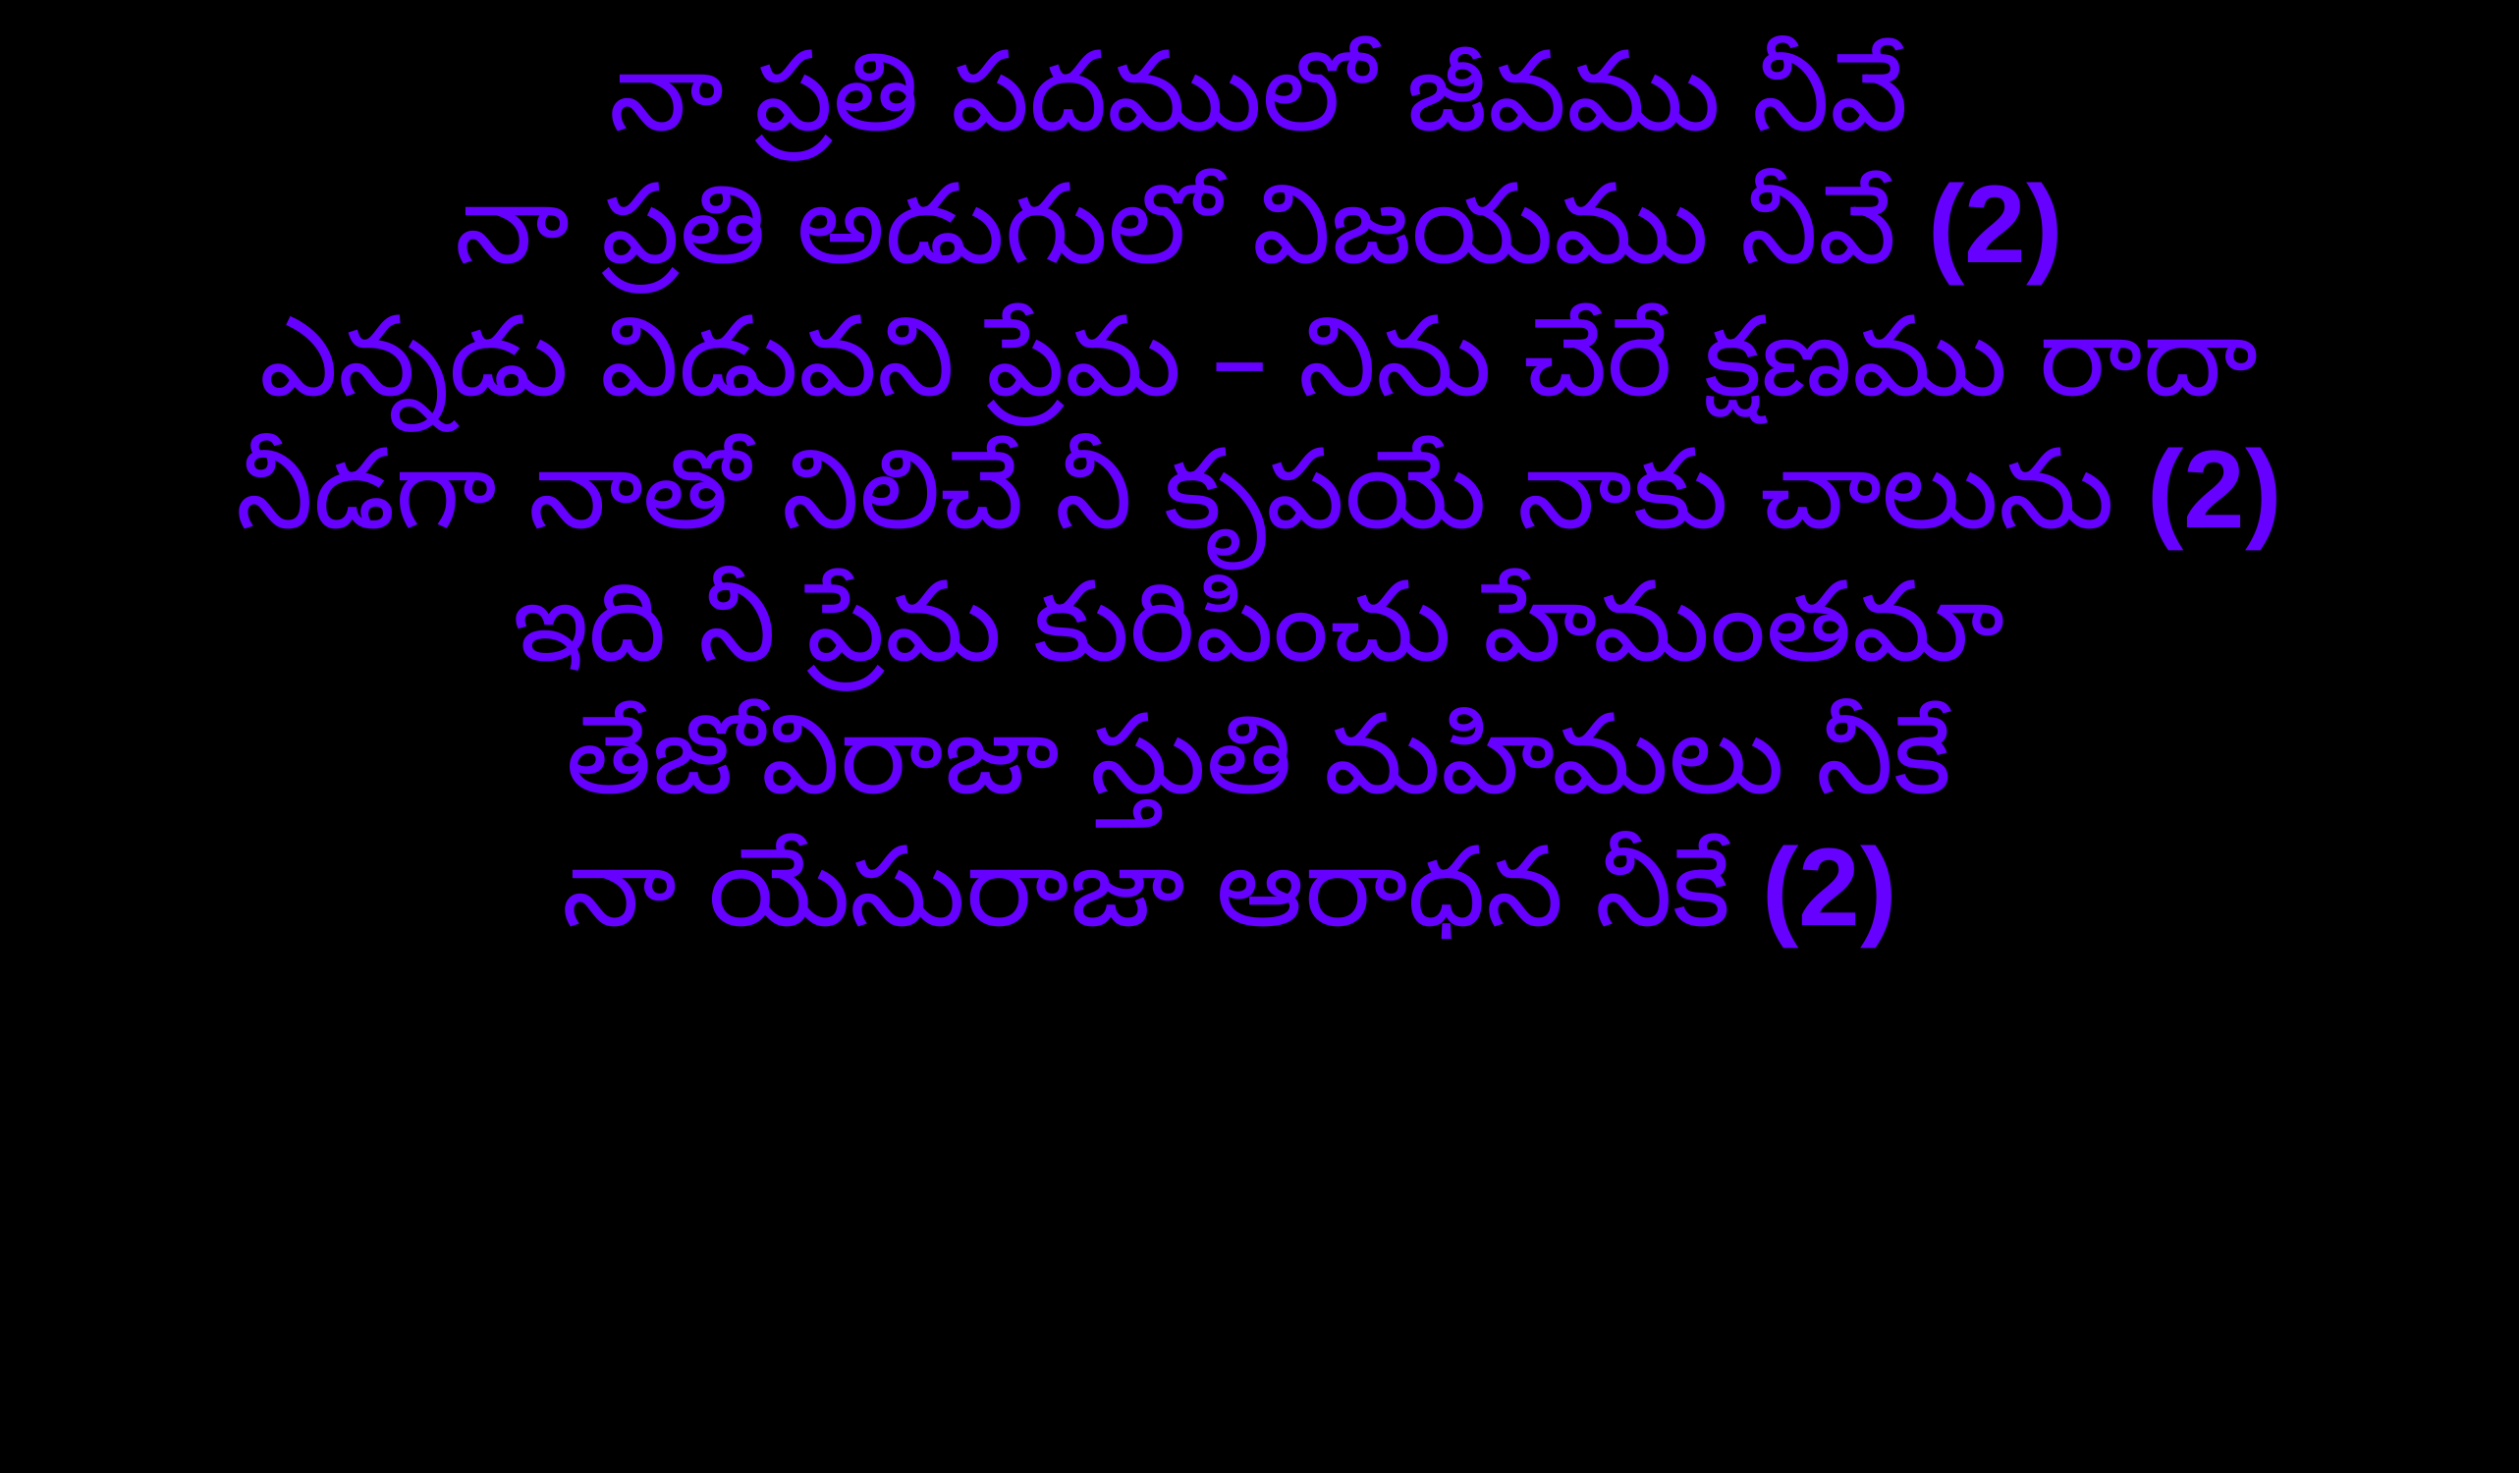

నా ప్రతి పదములో జీవము నీవే
నా ప్రతి అడుగులో విజయము నీవే (2)
ఎన్నడు విడువని ప్రేమ – నిను చేరే క్షణము రాదా
నీడగా నాతో నిలిచే నీ కృపయే నాకు చాలును (2)
ఇది నీ ప్రేమ కురిపించు హేమంతమా
తేజోవిరాజా స్తుతి మహిమలు నీకే
      నా యేసురాజా ఆరాధన నీకే (2)